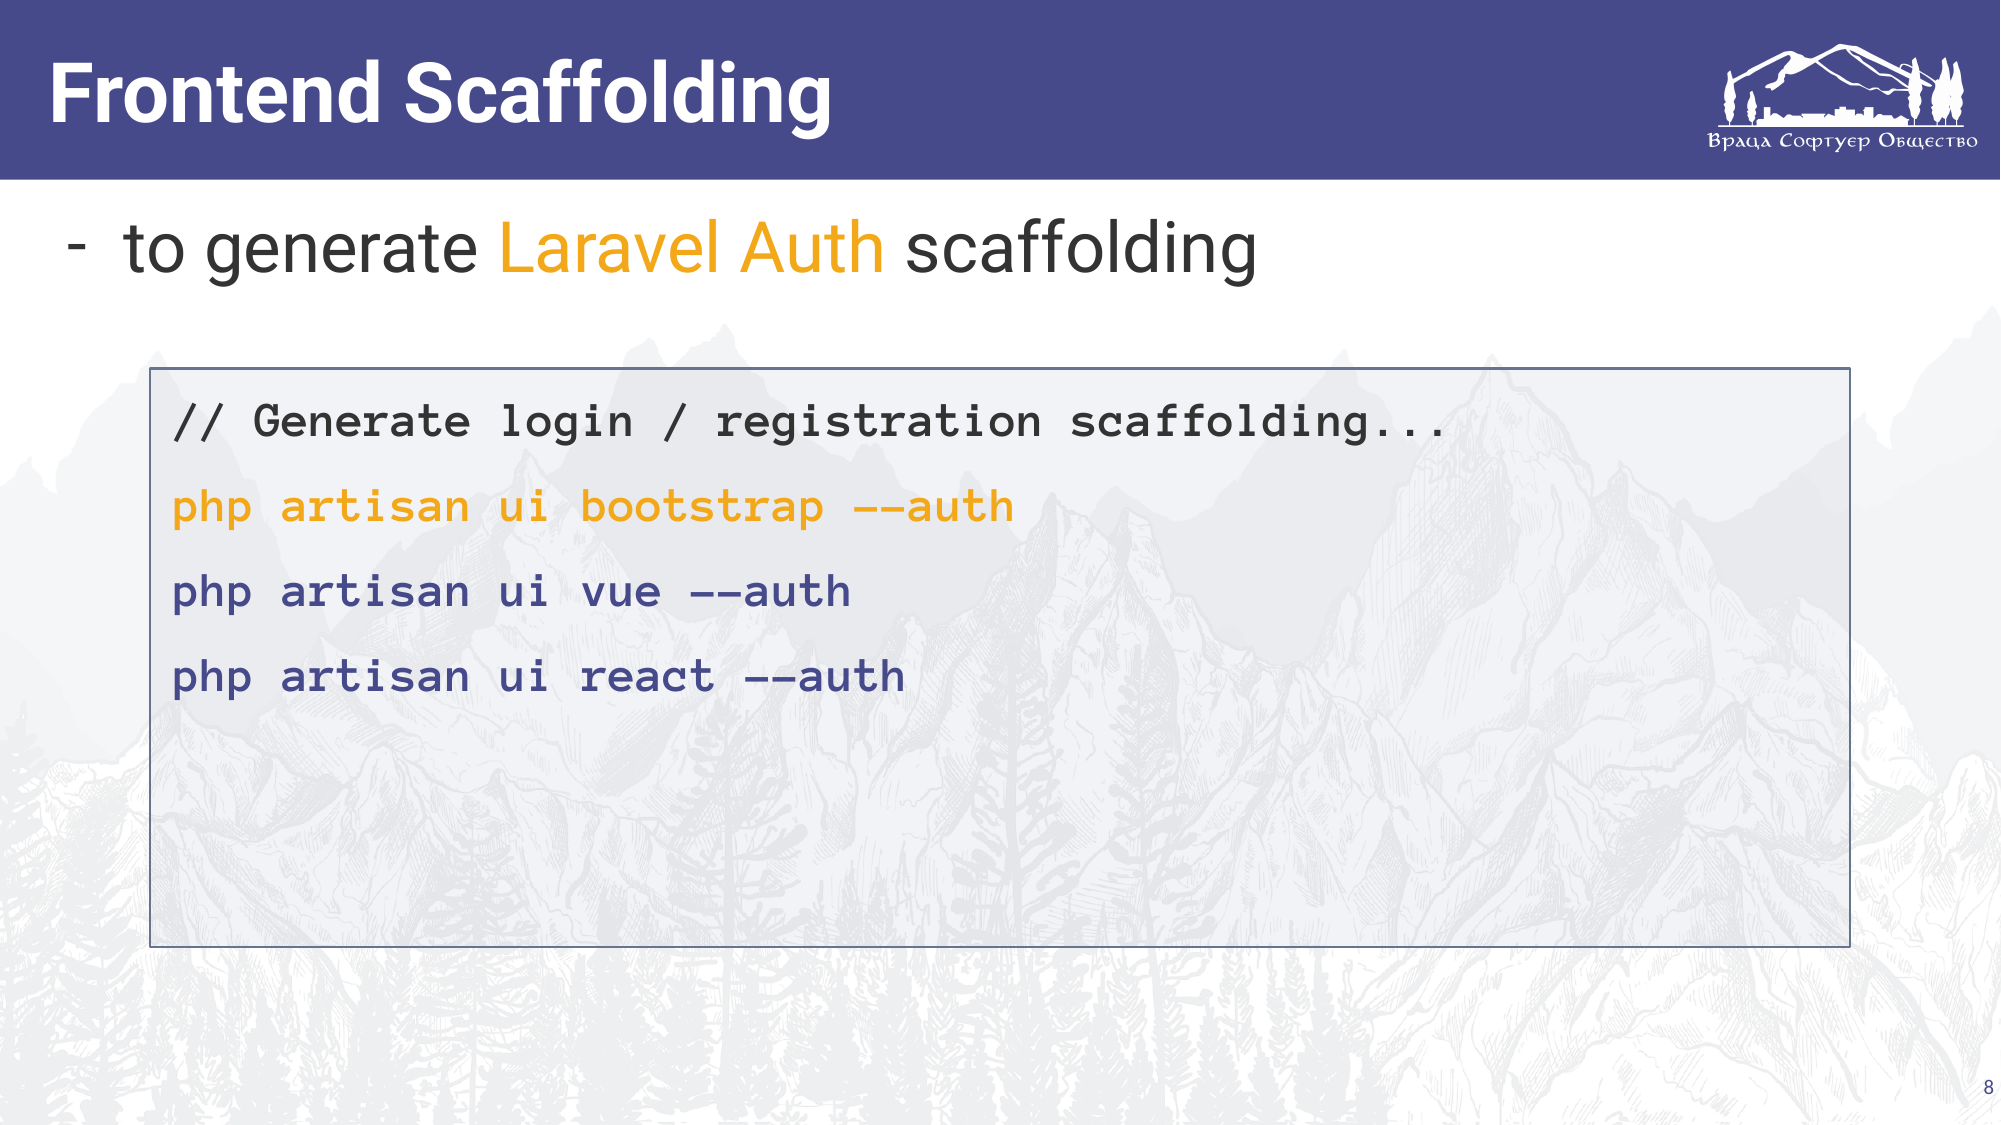

# Frontend Scaffolding
to generate Laravel Auth scaffolding
// Generate login / registration scaffolding...
php artisan ui bootstrap --auth
php artisan ui vue --auth
php artisan ui react --auth

8